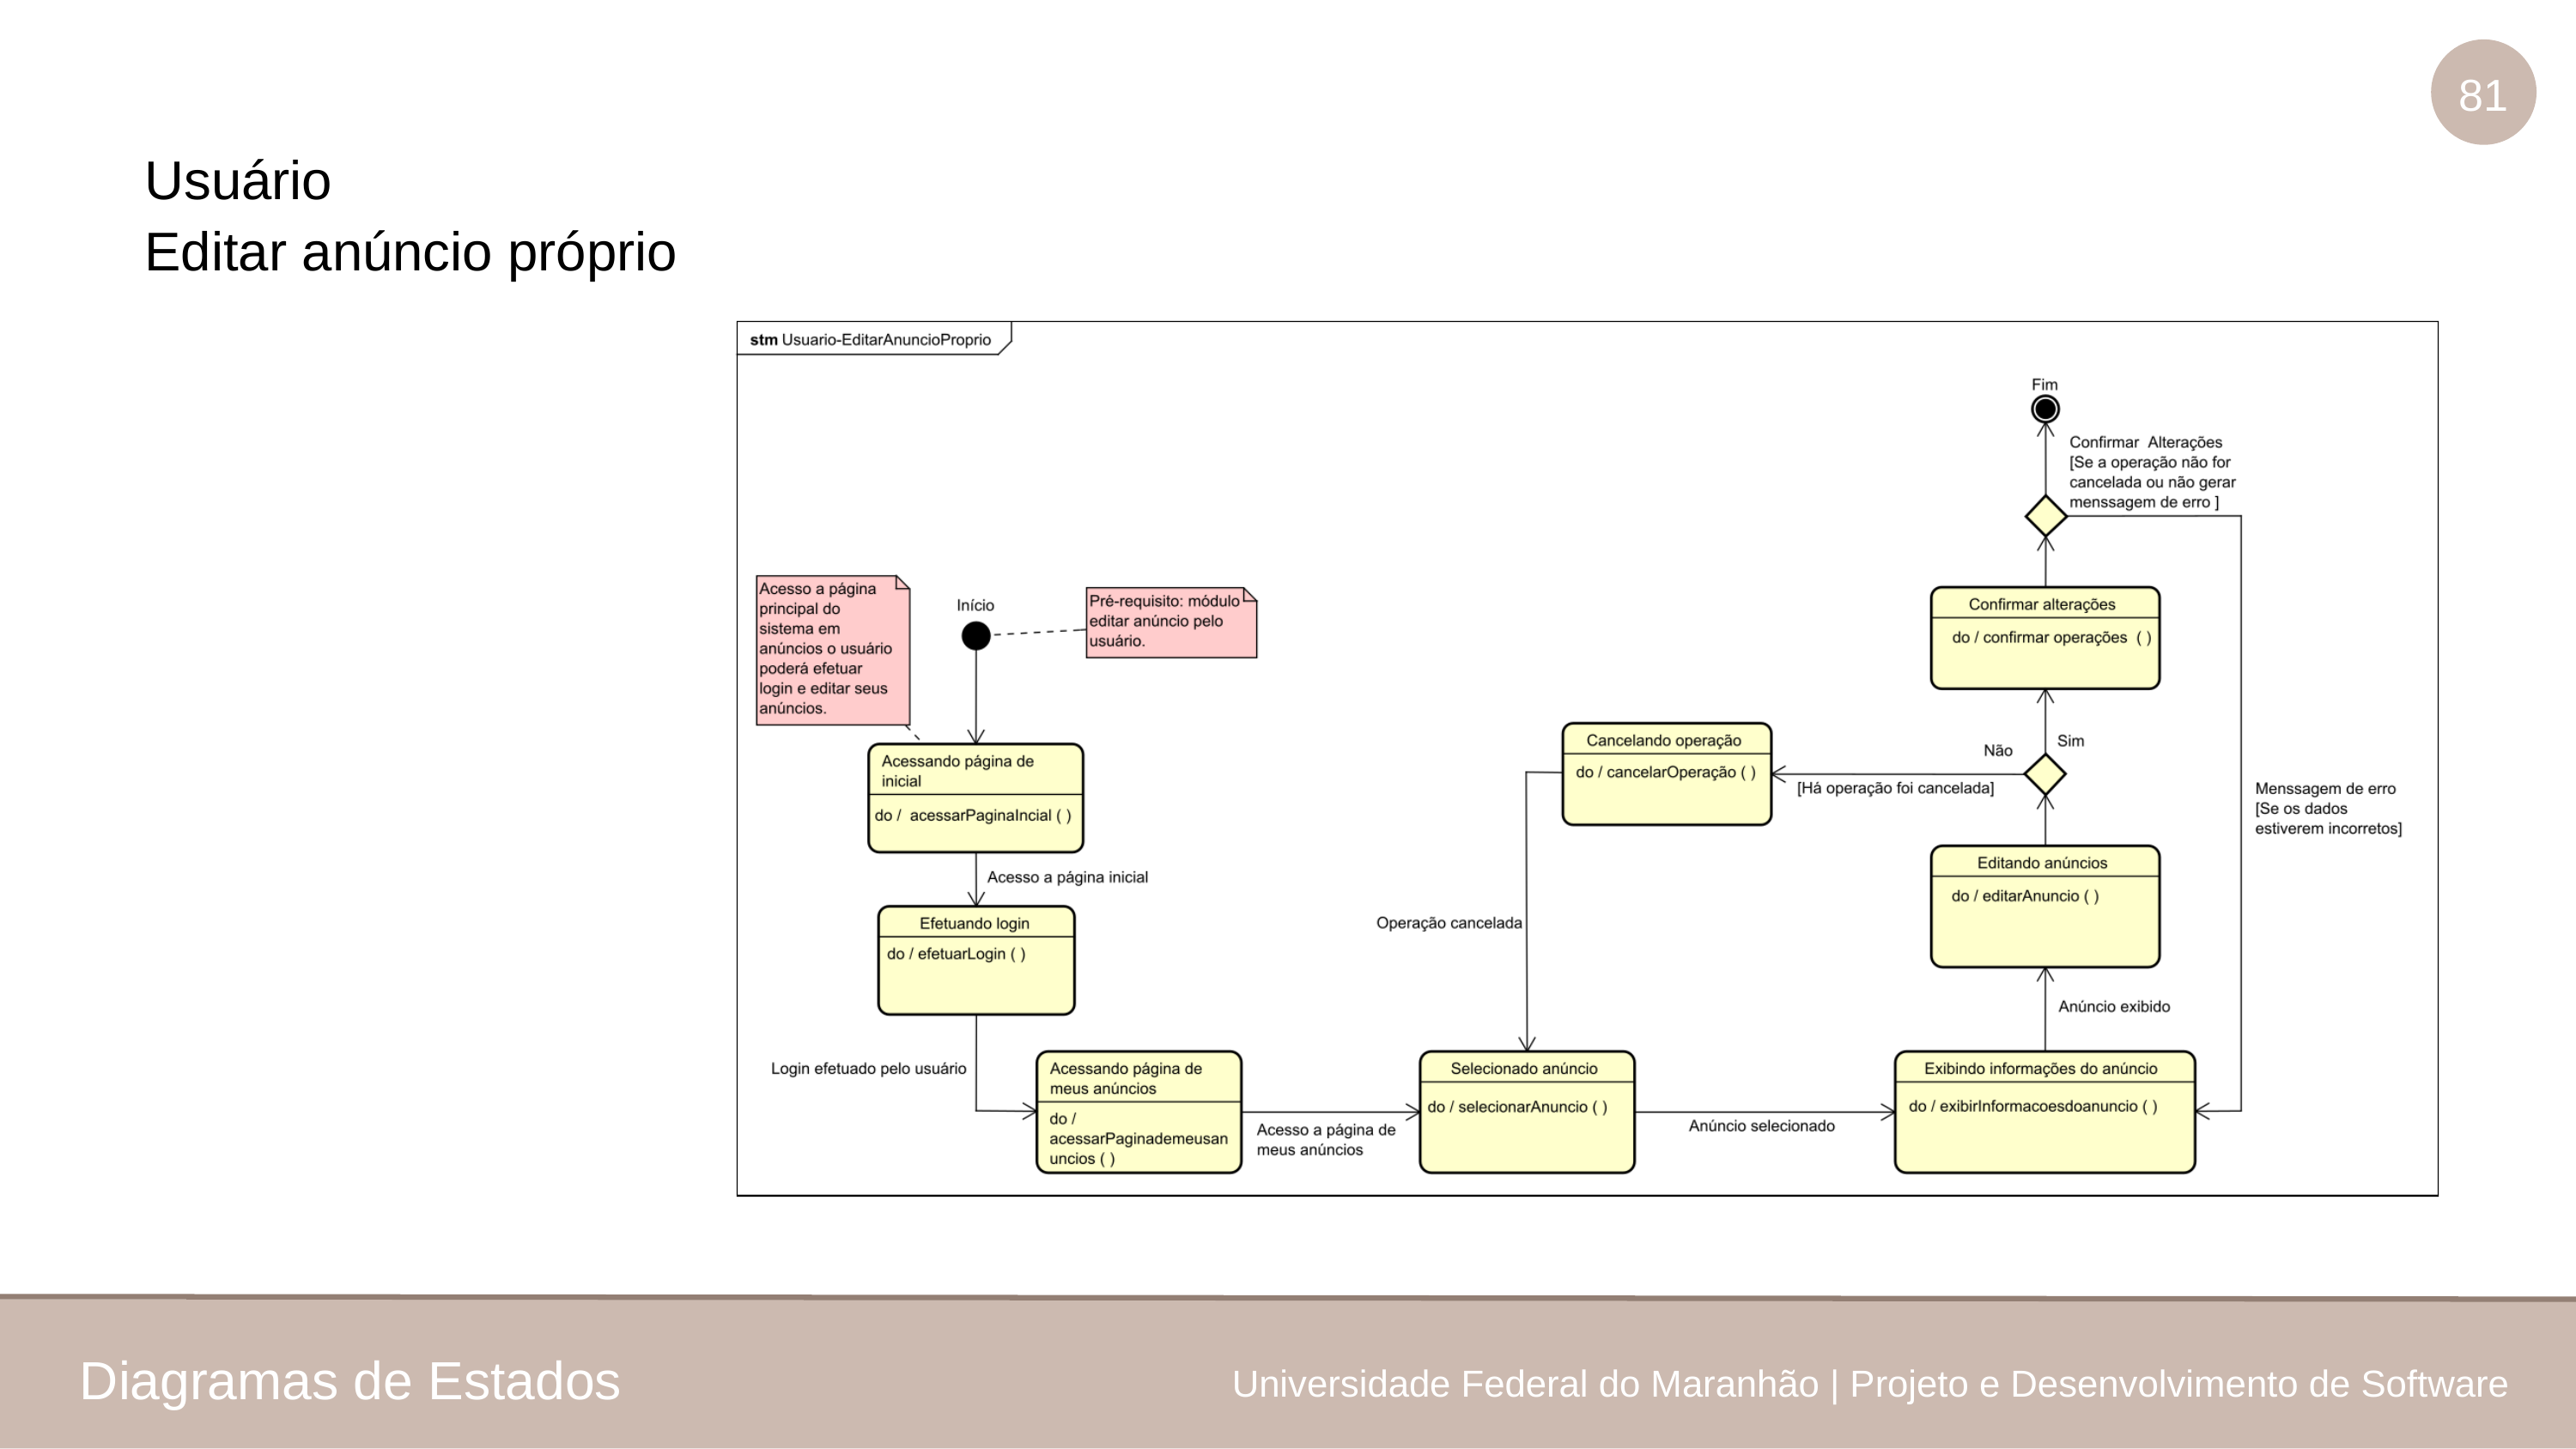

81
Usuário
Editar anúncio próprio

Diagramas de Estados
Universidade Federal do Maranhão | Projeto e Desenvolvimento de Software